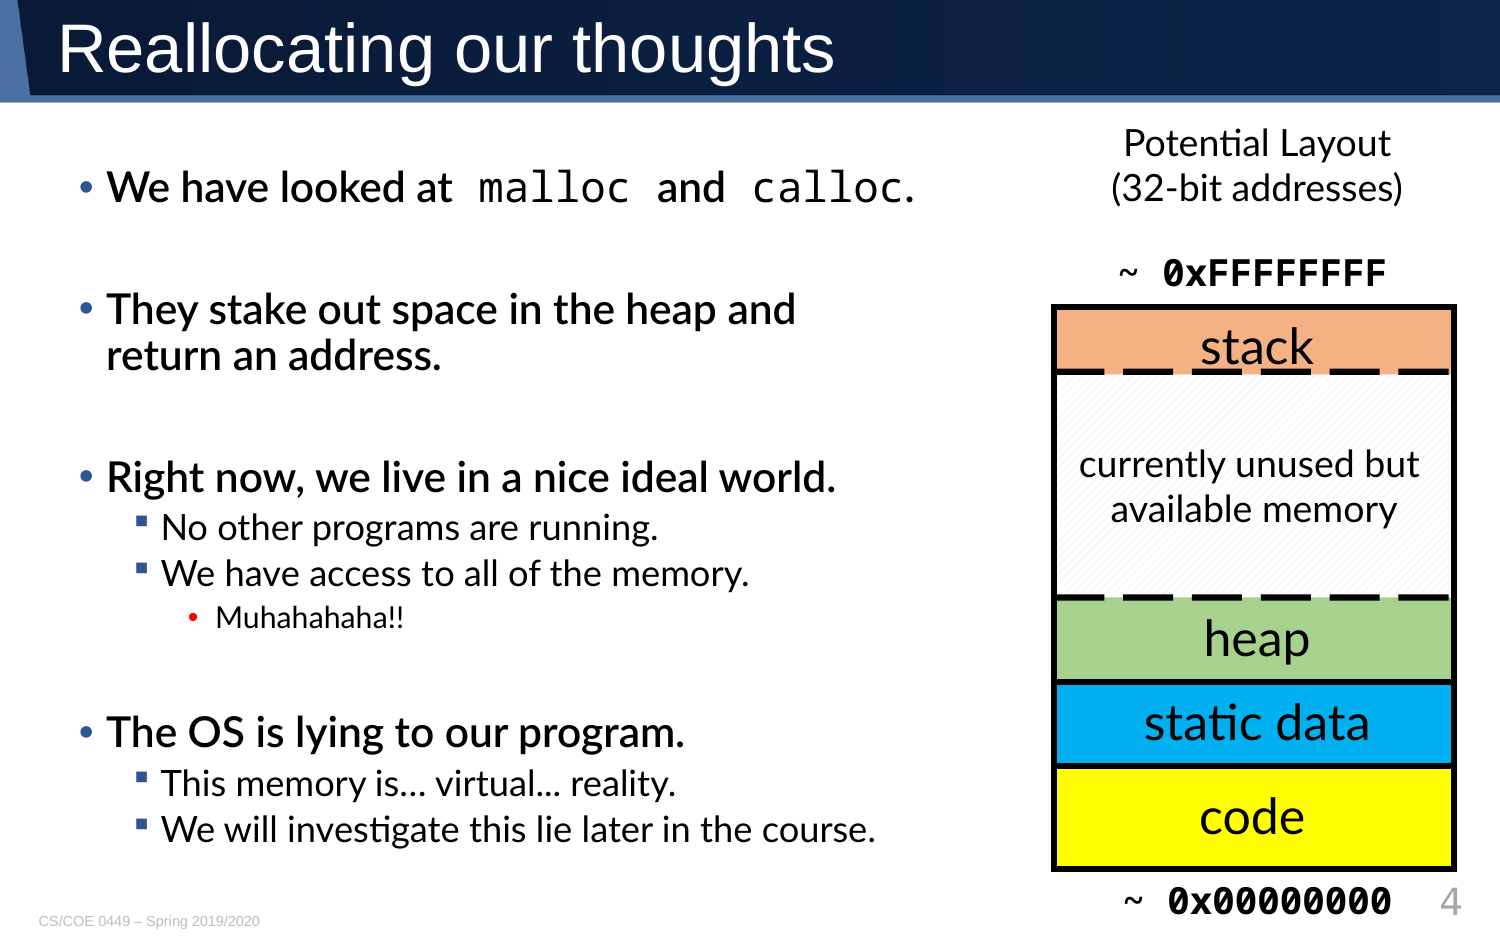

# Reallocating our thoughts
Potential Layout
(32-bit addresses)
We have looked at malloc and calloc.

They stake out space in the heap and return an address.

Right now, we live in a nice ideal world.
No other programs are running.
We have access to all of the memory.
Muhahahaha!!

The OS is lying to our program.
This memory is… virtual... reality.
We will investigate this lie later in the course.
~ 0xFFFFFFFF

stack

currently unused but
available memory

heap

static data

code
~ 0x00000000
4
CS/COE 0449 – Spring 2019/2020